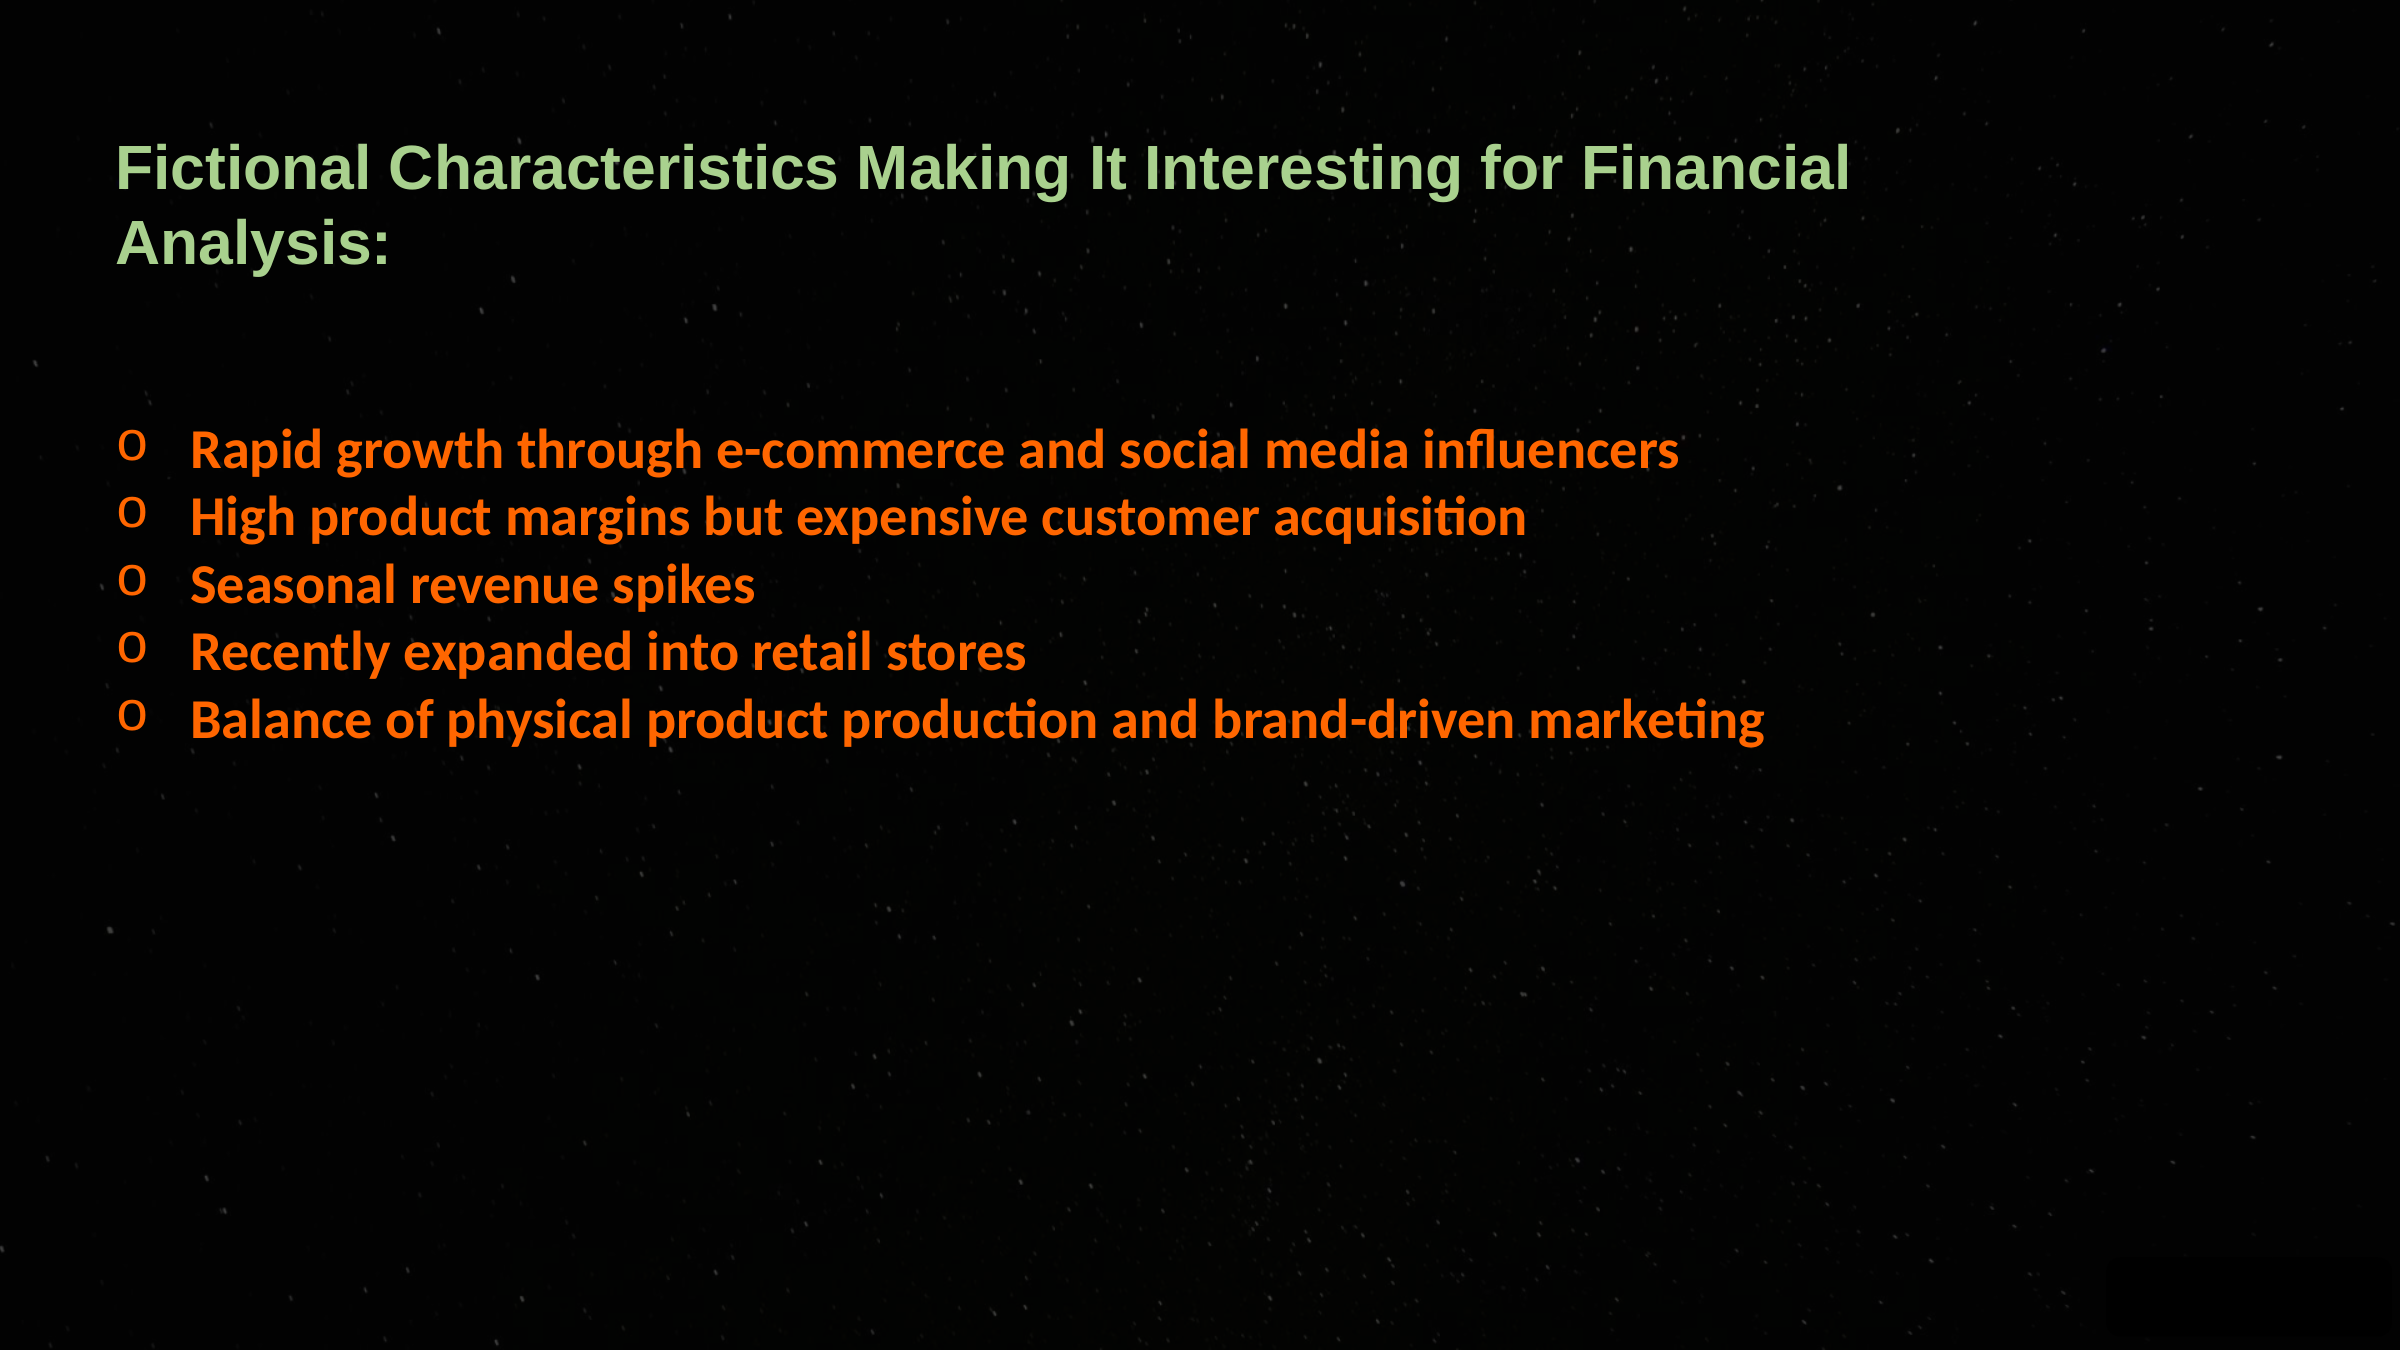

Fictional Characteristics Making It Interesting for Financial Analysis:

Rapid growth through e-commerce and social media influencers
High product margins but expensive customer acquisition
Seasonal revenue spikes
Recently expanded into retail stores
Balance of physical product production and brand-driven marketing